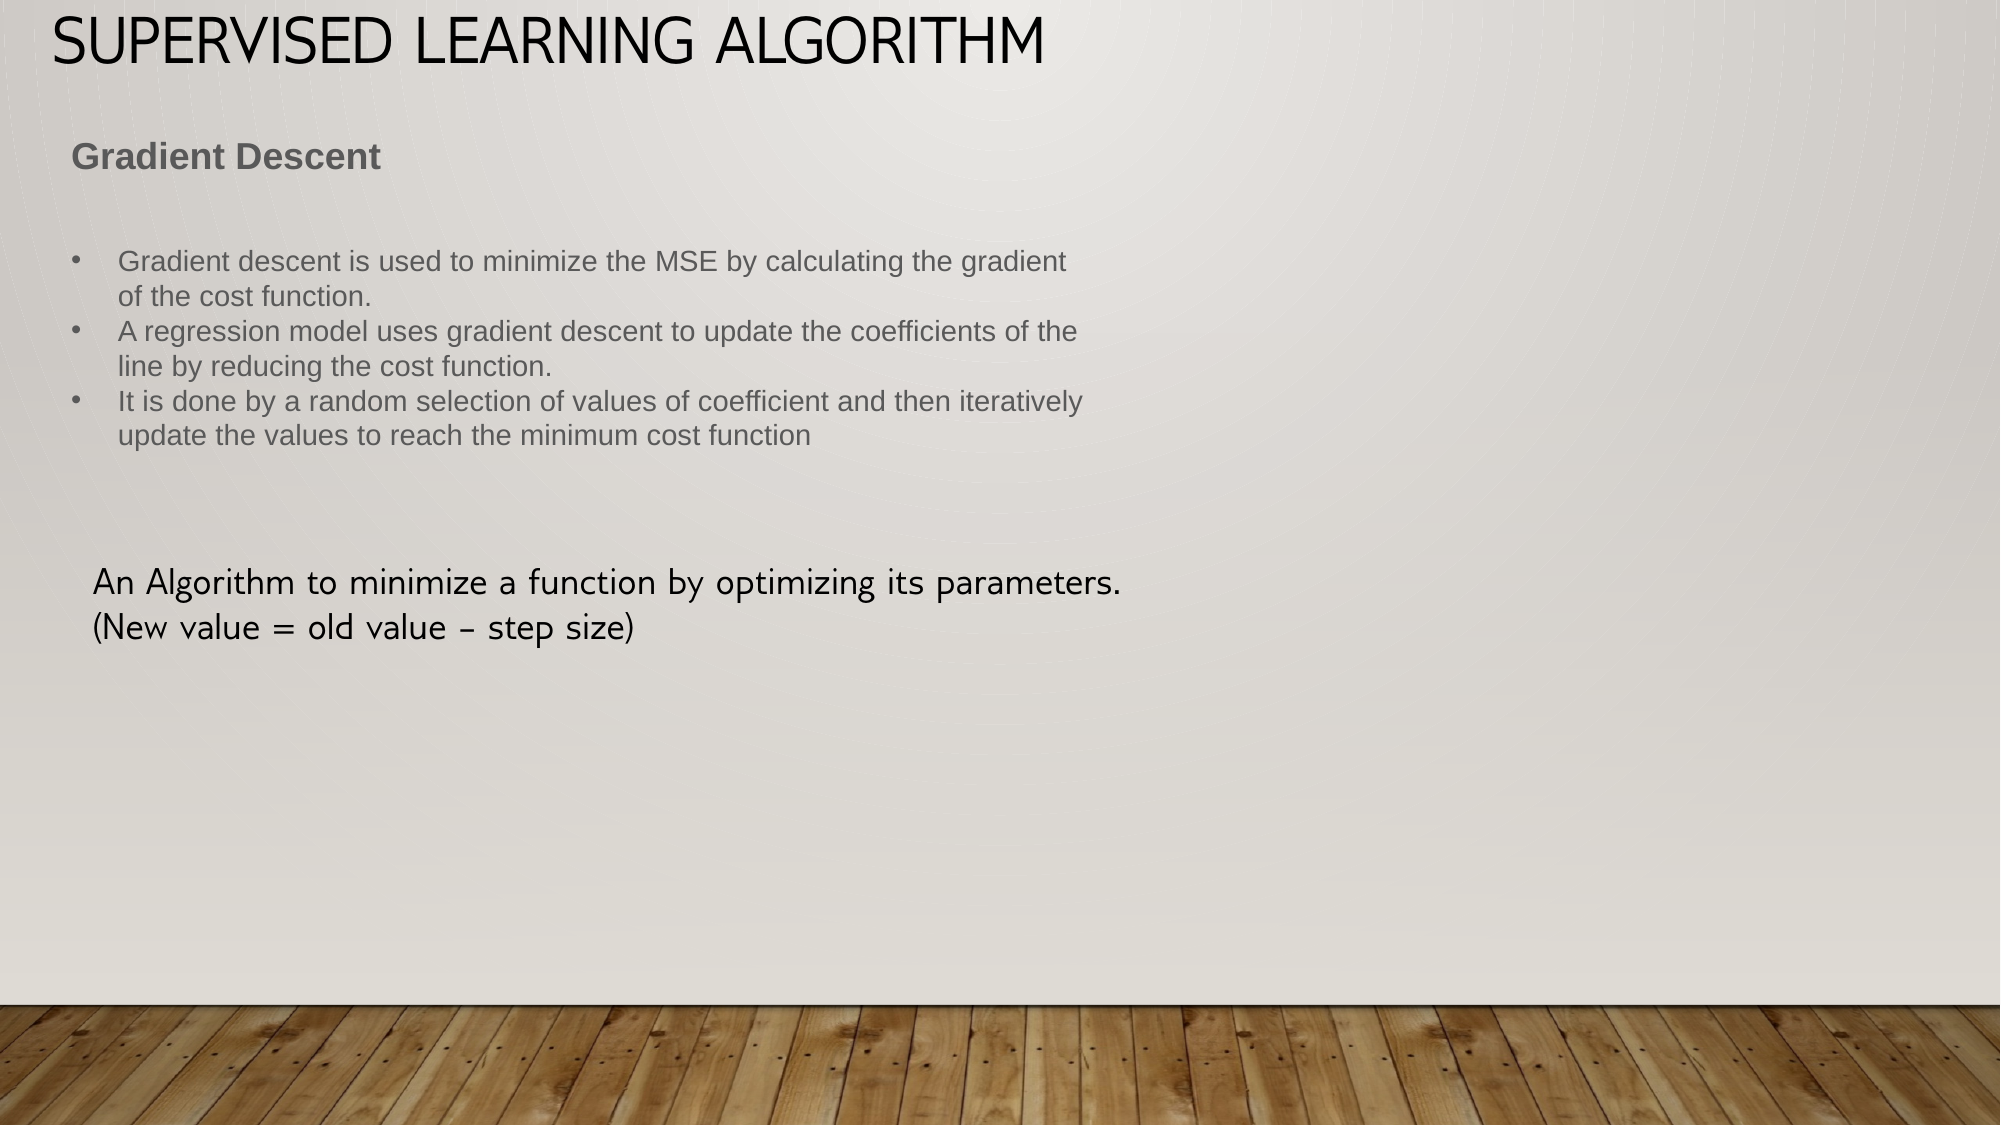

# Supervised Learning Algorithm
Gradient Descent
Gradient descent is used to minimize the MSE by calculating the gradient of the cost function.
A regression model uses gradient descent to update the coefficients of the line by reducing the cost function.
It is done by a random selection of values of coefficient and then iteratively update the values to reach the minimum cost function
An Algorithm to minimize a function by optimizing its parameters.
(New value = old value – step size)